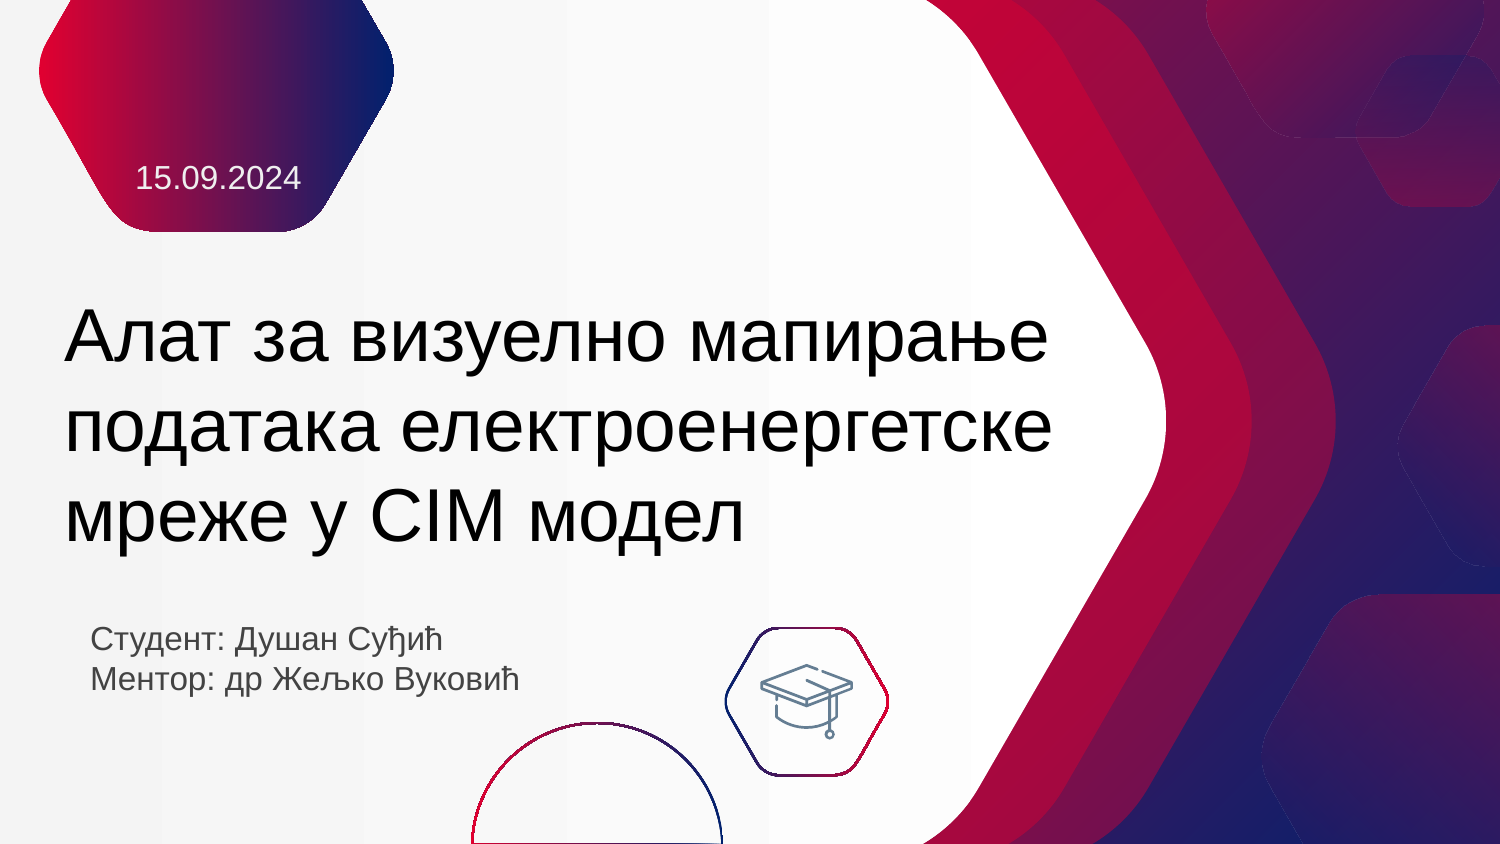

15.09.2024
# Алат за визуелно мапирање података електроенергетске мреже у CIM модел
Студент: Душан Суђић
Ментор: др Жељко Вуковић